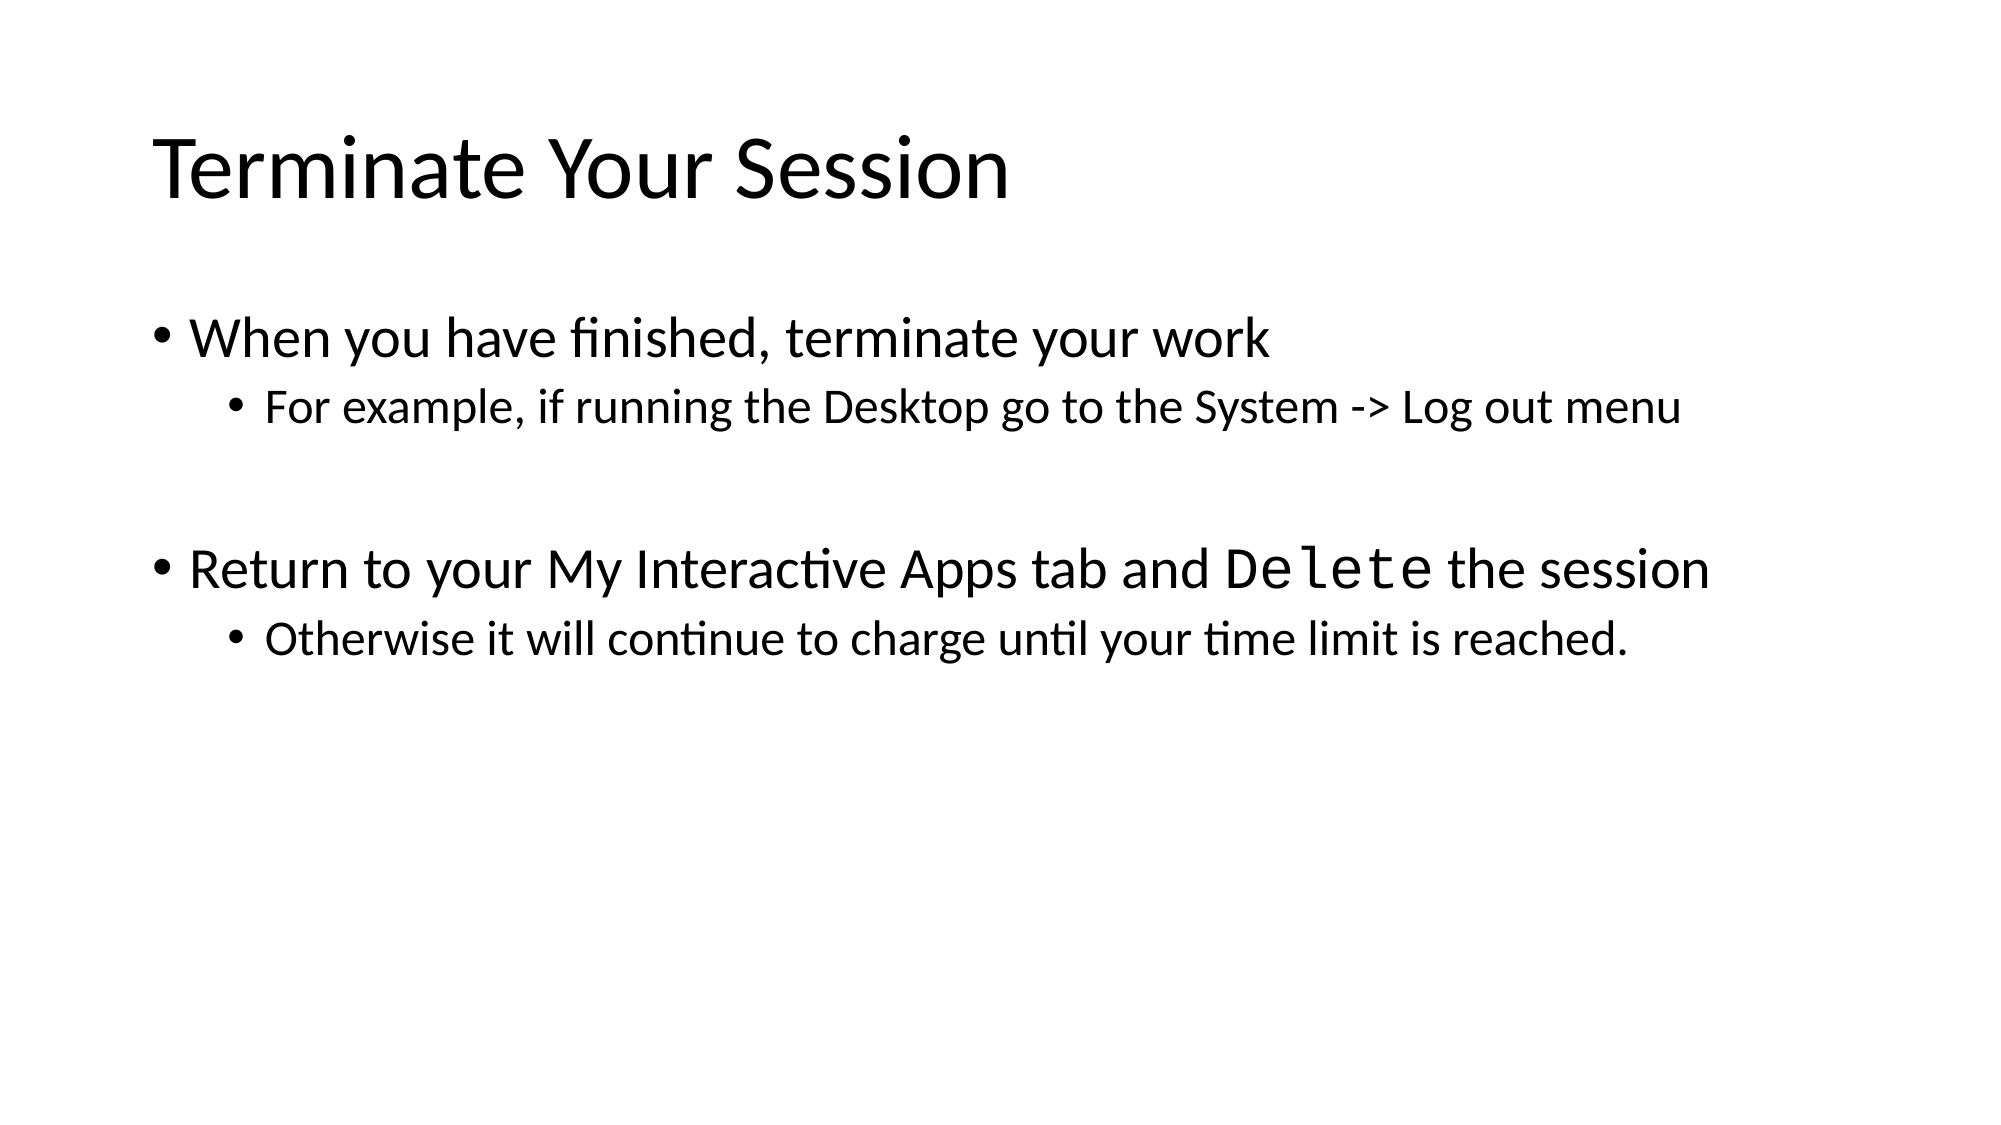

# Terminate Your Session
When you have finished, terminate your work
For example, if running the Desktop go to the System -> Log out menu

Return to your My Interactive Apps tab and Delete the session
Otherwise it will continue to charge until your time limit is reached.